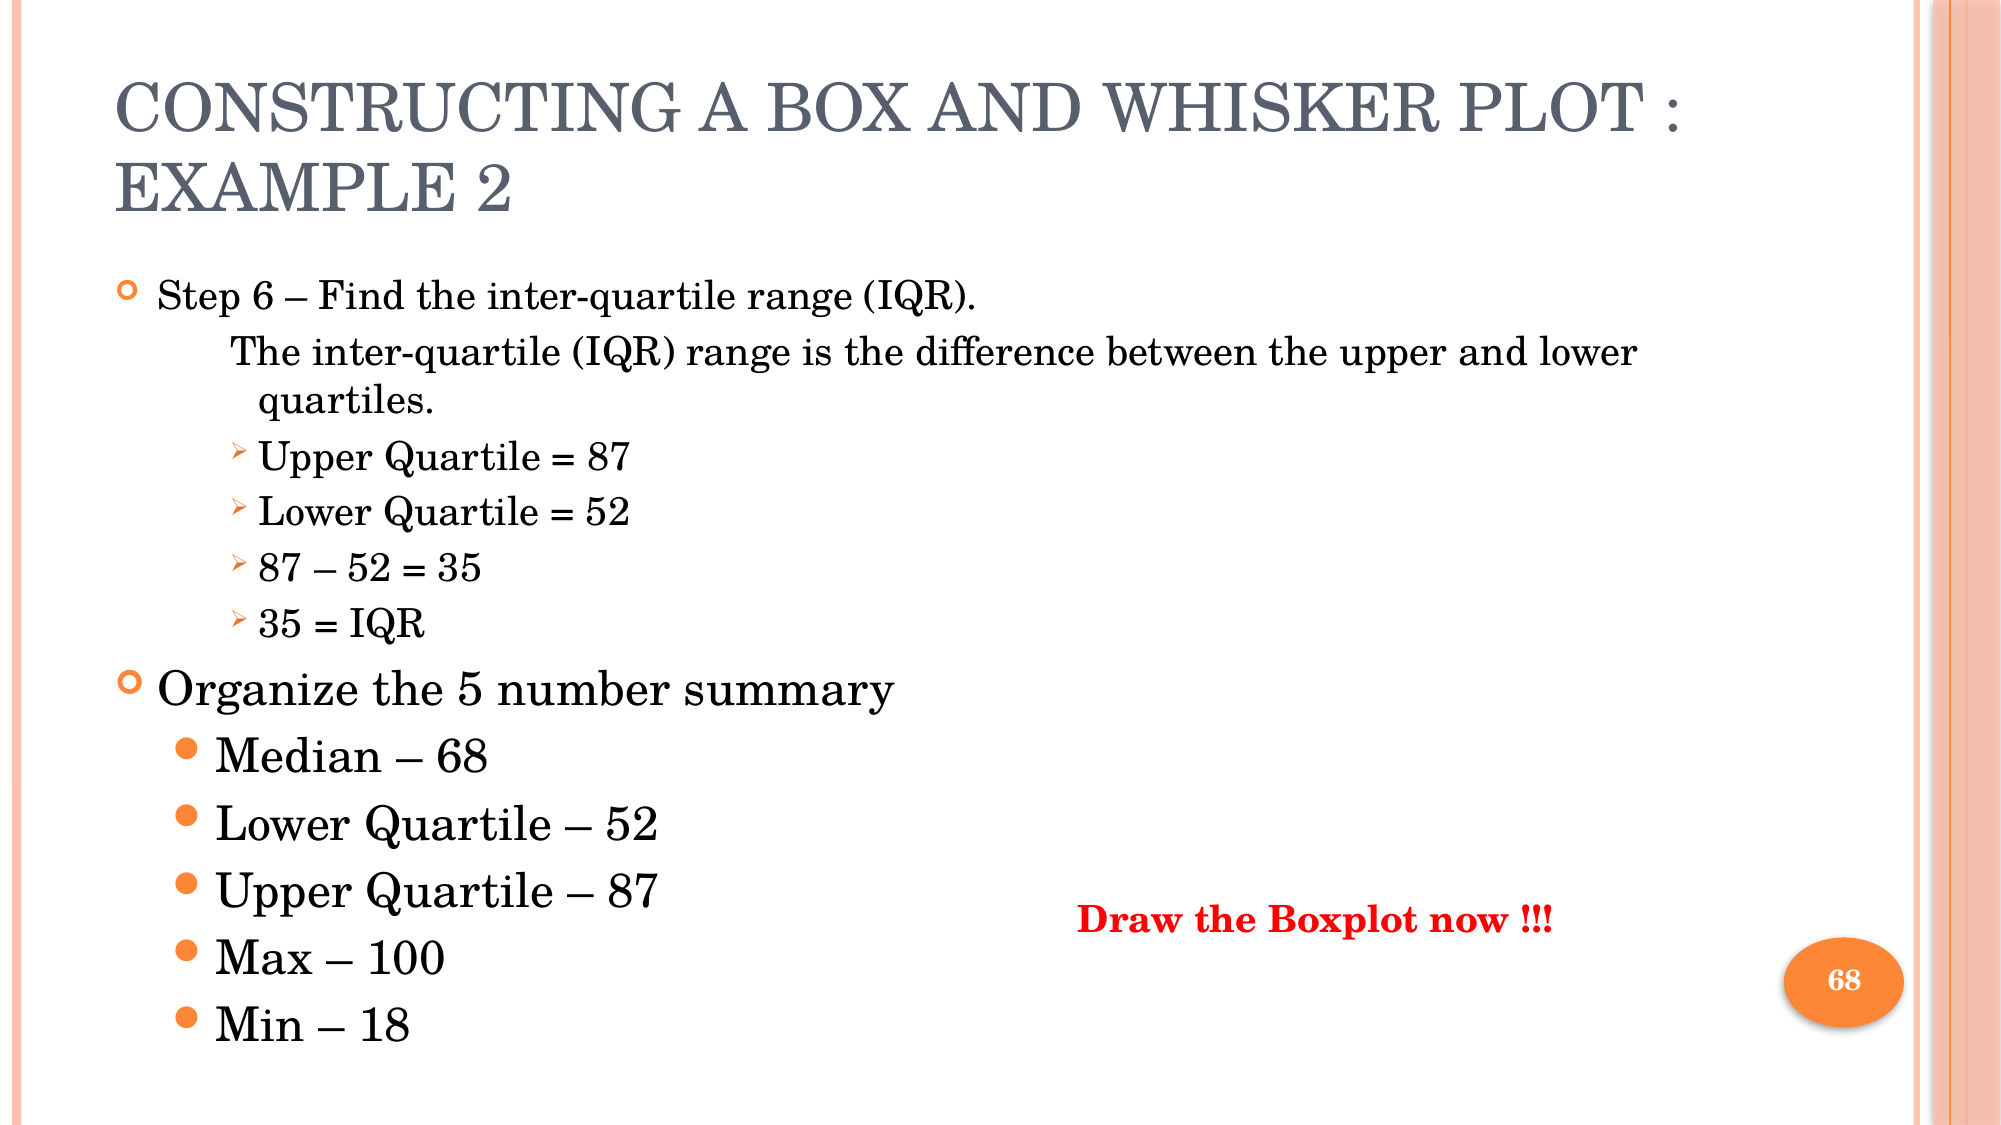

# Constructing a box and whisker plot : Example 2
Step 6 – Find the inter-quartile range (IQR).
The inter-quartile (IQR) range is the difference between the upper and lower quartiles.
Upper Quartile = 87
Lower Quartile = 52
87 – 52 = 35
35 = IQR
Organize the 5 number summary
Median – 68
Lower Quartile – 52
Upper Quartile – 87
Max – 100
Min – 18

Draw the Boxplot now !!!
68